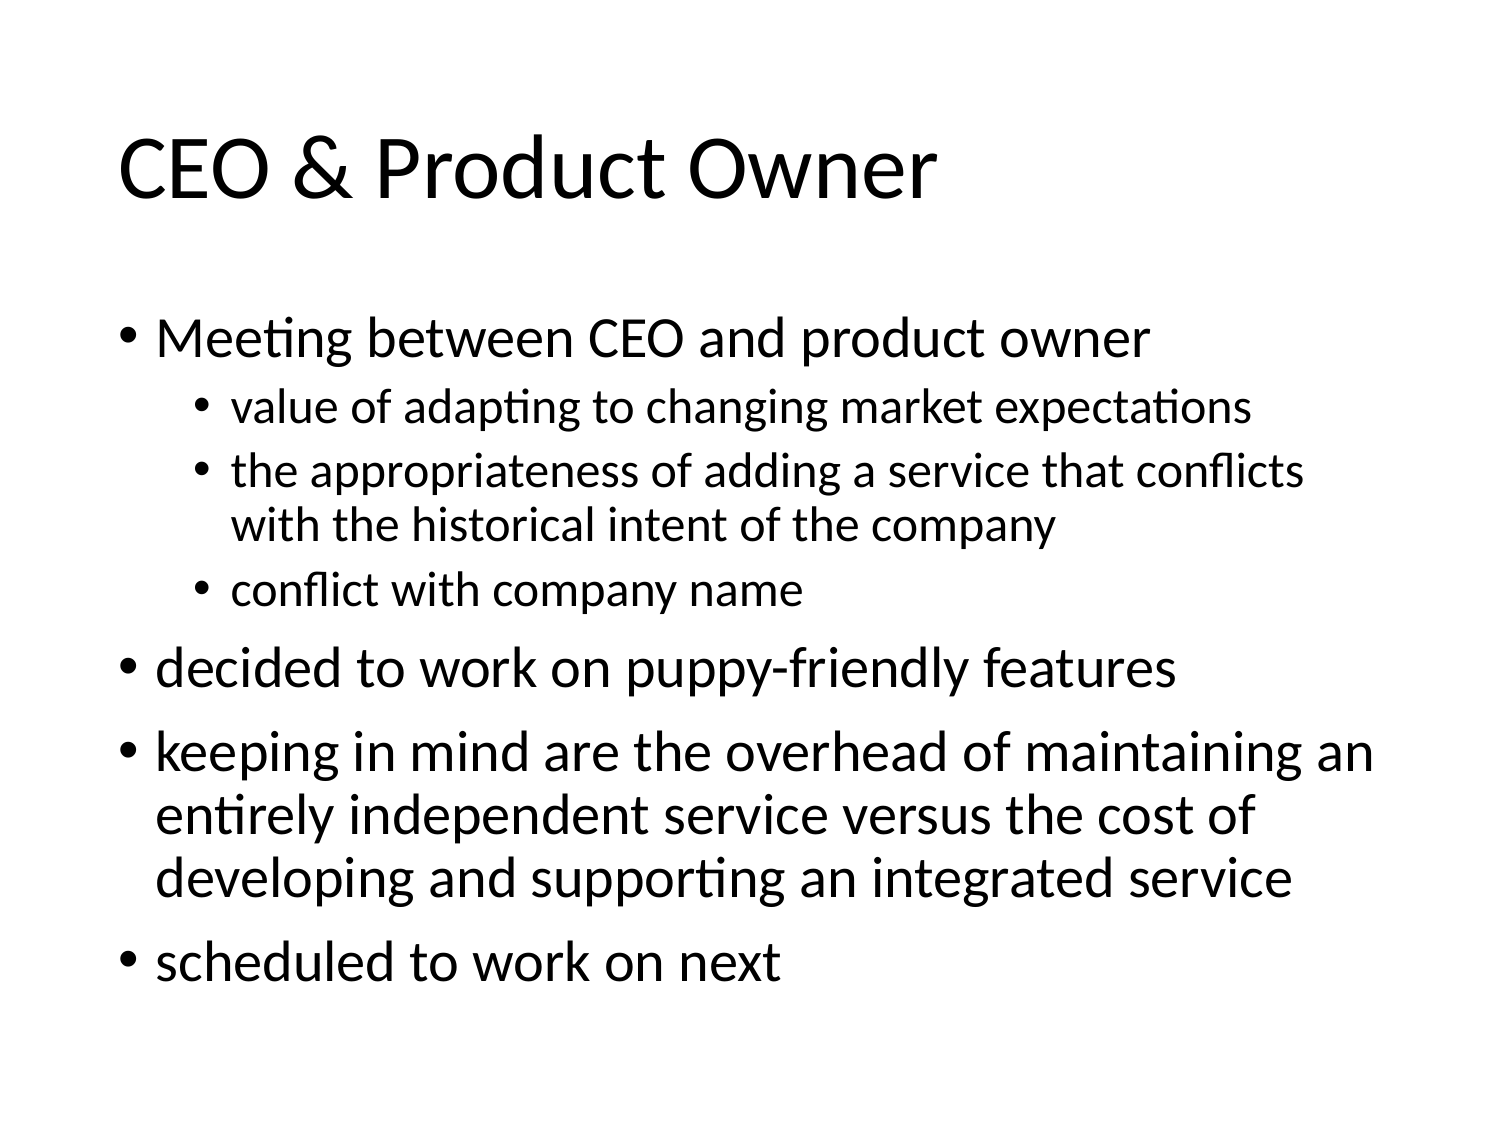

# CEO & Product Owner
Meeting between CEO and product owner
value of adapting to changing market expectations
the appropriateness of adding a service that conflicts with the historical intent of the company
conflict with company name
decided to work on puppy-friendly features
keeping in mind are the overhead of maintaining an entirely independent service versus the cost of developing and supporting an integrated service
scheduled to work on next